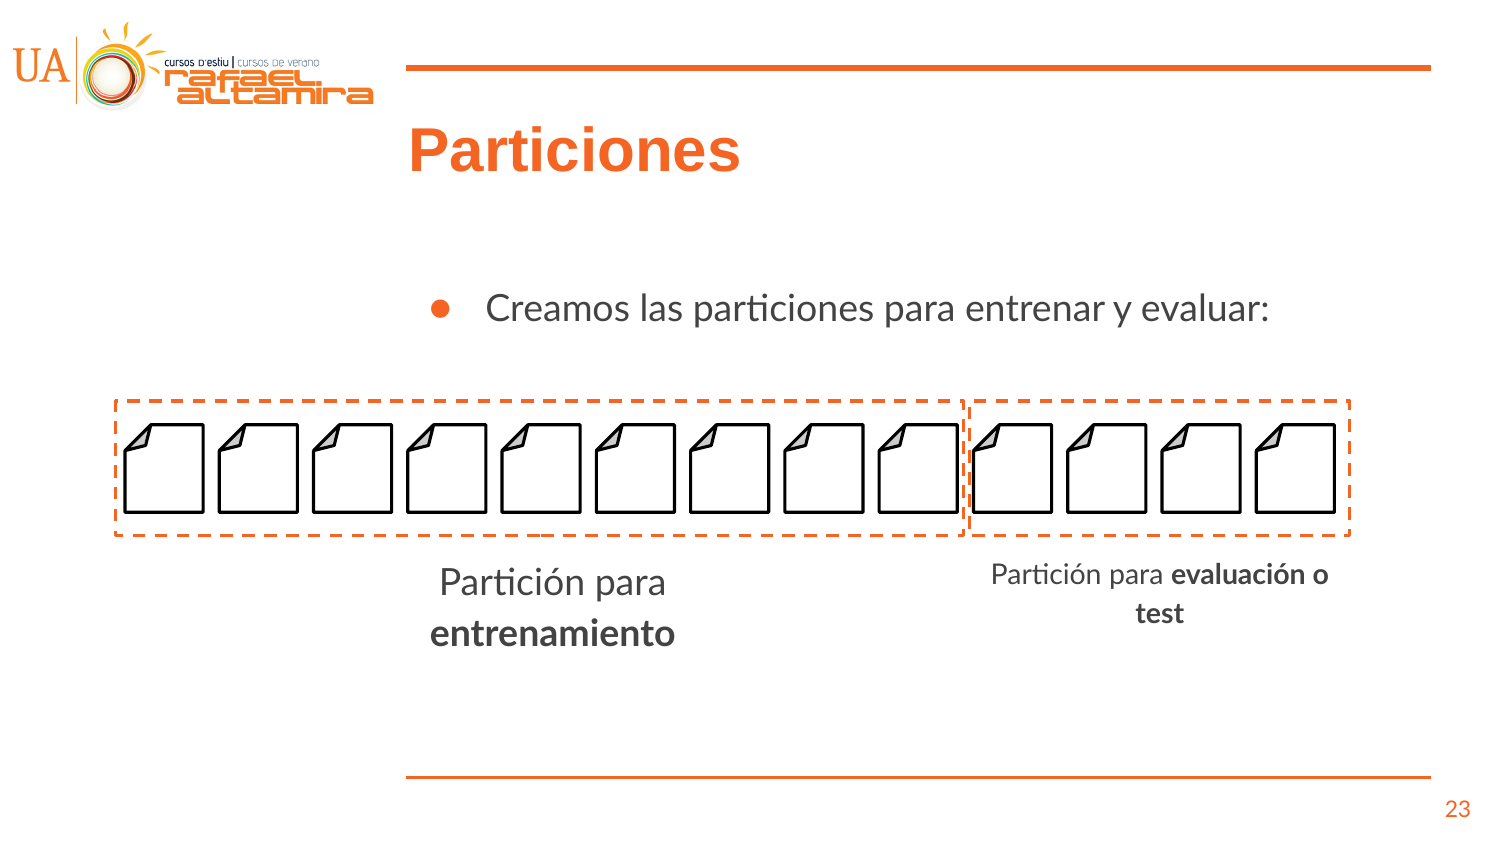

# Particiones
Creamos las particiones para entrenar y evaluar:

Partición para entrenamiento
Partición para evaluación o test
23